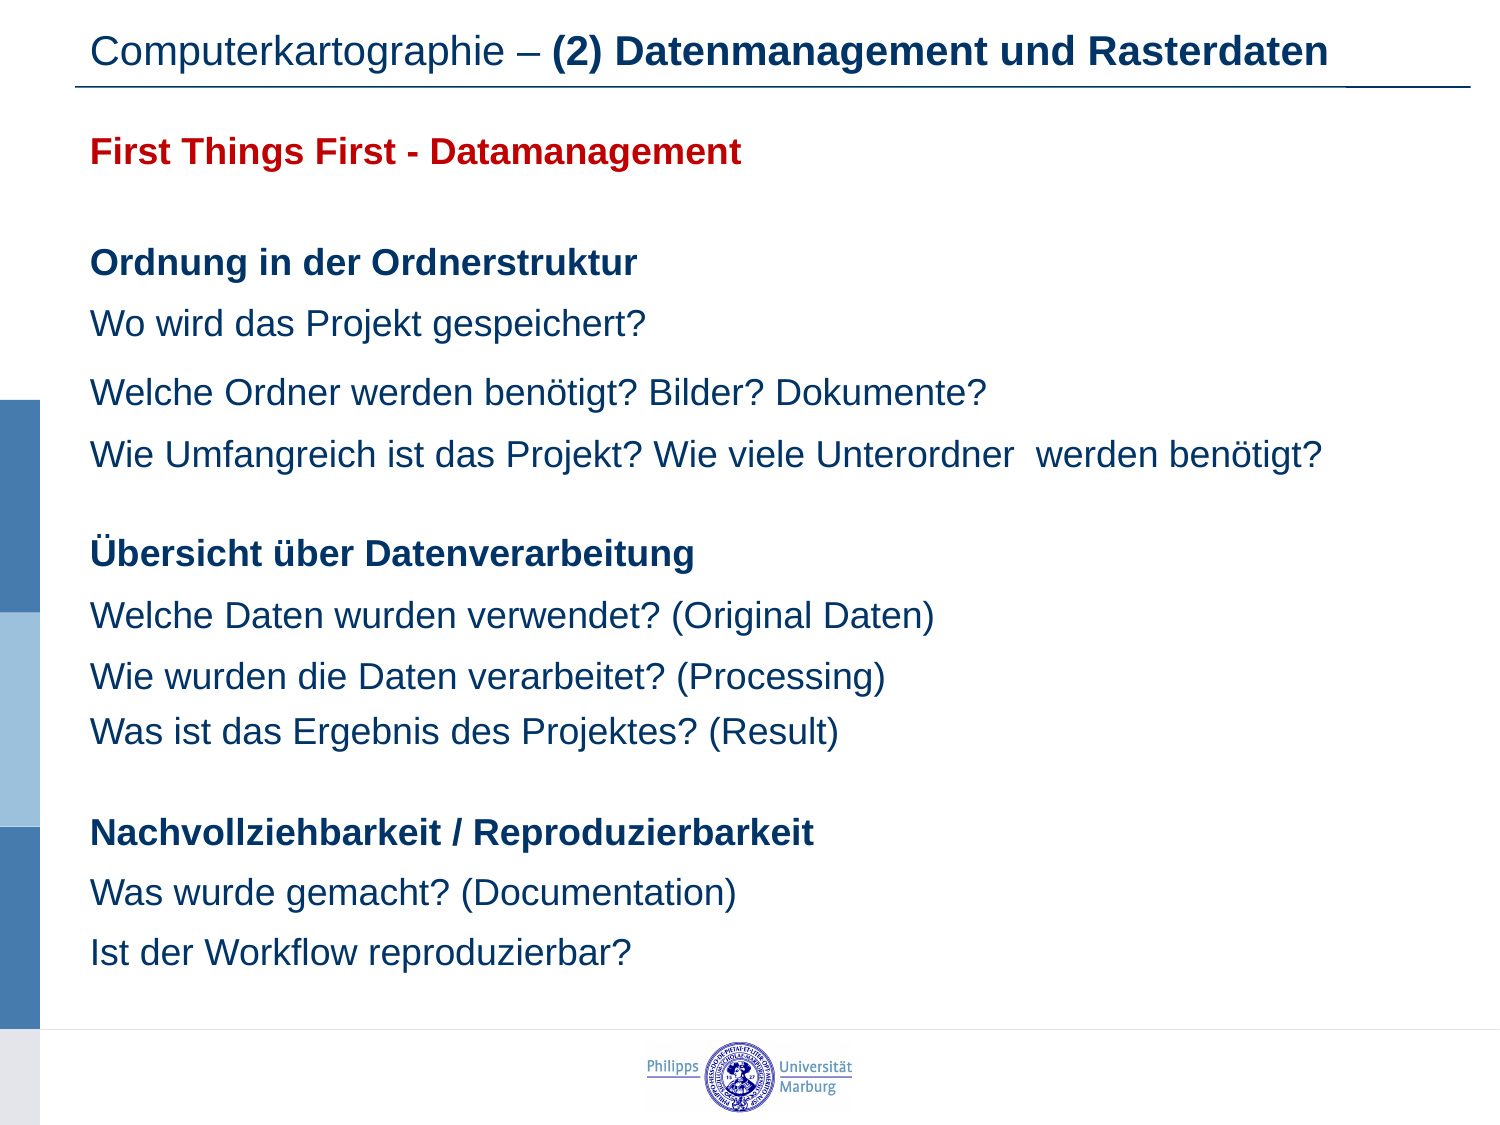

Computerkartographie – (2) Datenmanagement und Rasterdaten

First Things First - Datamanagement
Ordnung in der Ordnerstruktur
Wo wird das Projekt gespeichert?
Welche Ordner werden benötigt? Bilder? Dokumente?
Wie Umfangreich ist das Projekt? Wie viele Unterordner  werden benötigt?
Übersicht über Datenverarbeitung
Welche Daten wurden verwendet? (Original Daten)
Wie wurden die Daten verarbeitet? (Processing)
Was ist das Ergebnis des Projektes? (Result)
Nachvollziehbarkeit / Reproduzierbarkeit
Was wurde gemacht? (Documentation)
Ist der Workflow reproduzierbar?